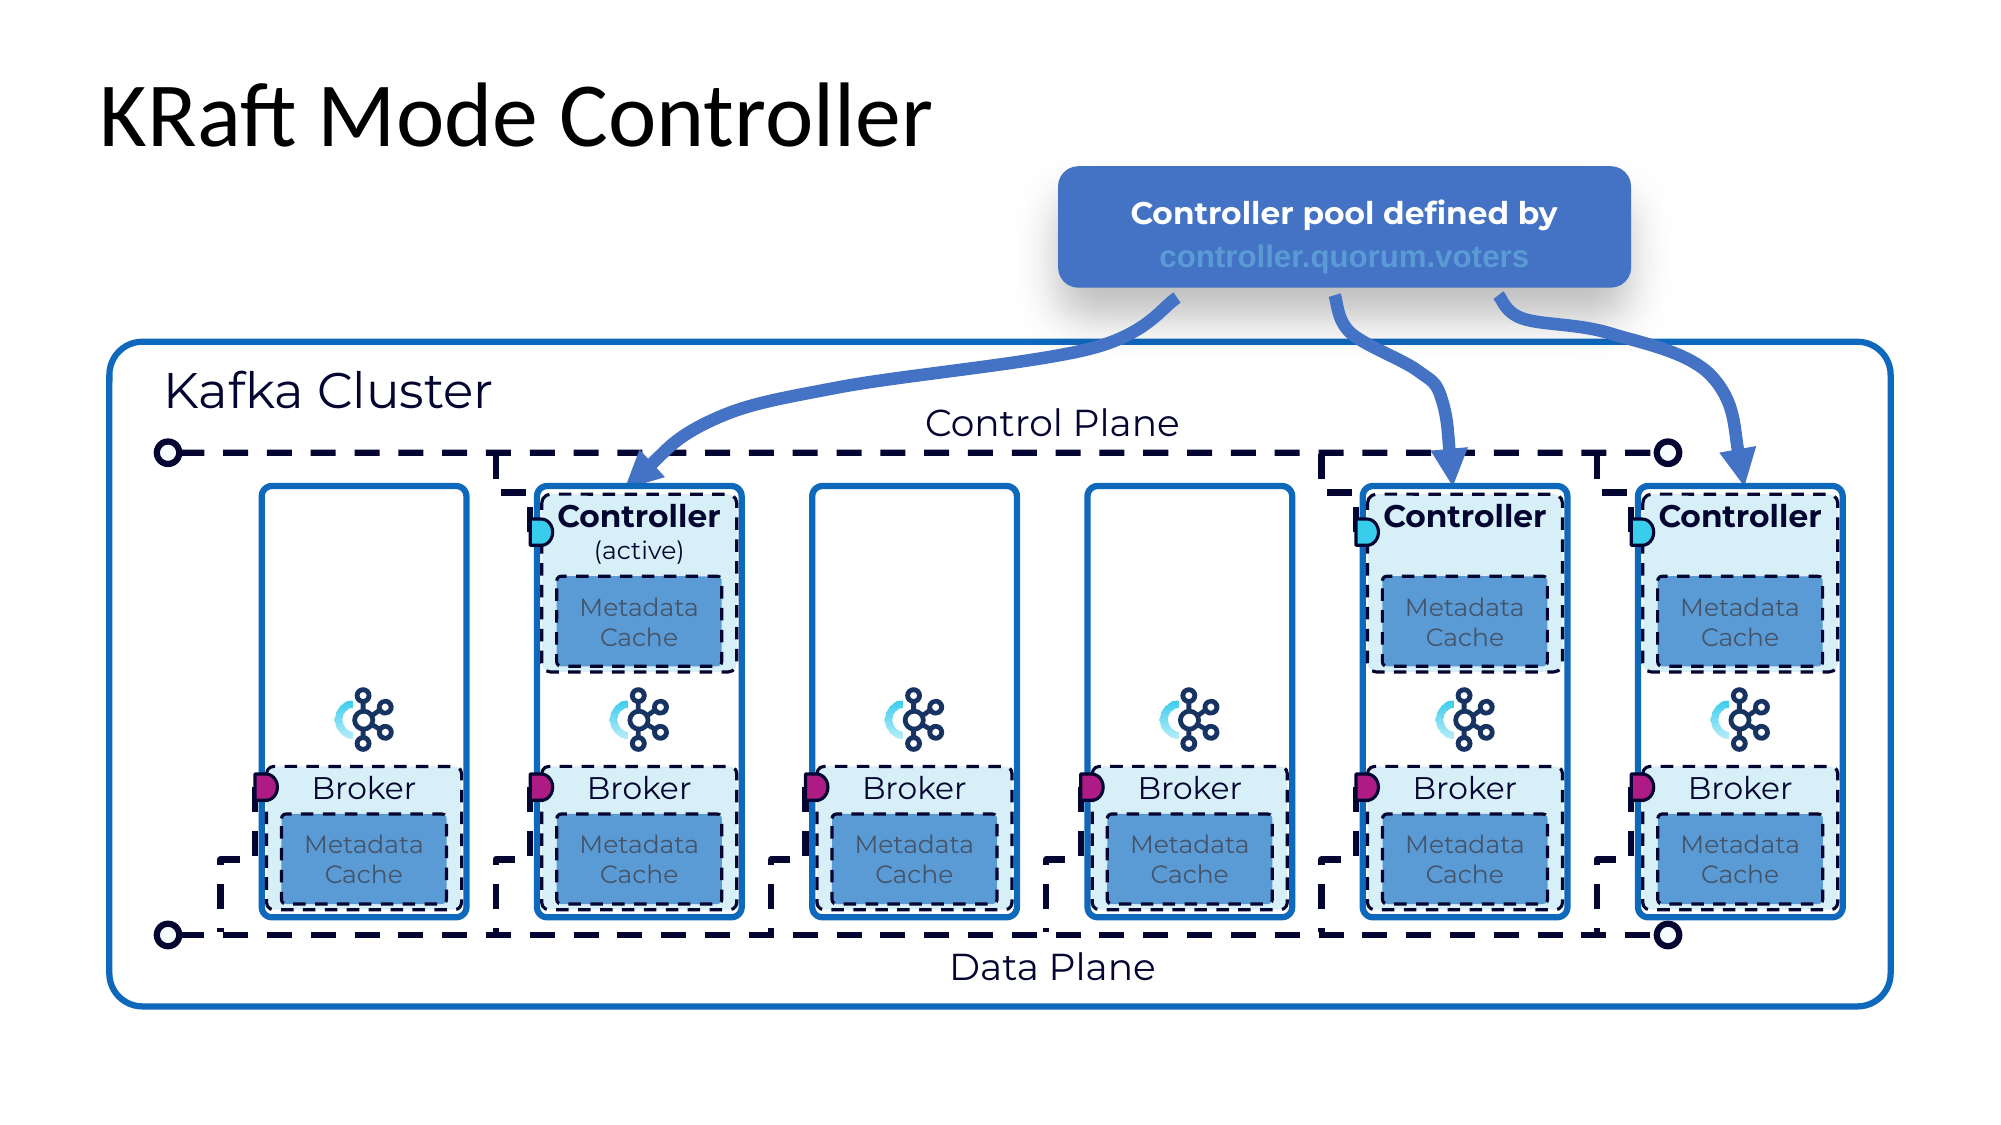

# KRaft Mode Controller
Controller pool defined by controller.quorum.voters

Kafka Cluster
Control Plane

Controller
(active)
Metadata Cache

Broker
Metadata Cache

Controller

Metadata Cache

Broker
Metadata Cache

Controller

Metadata Cache

Broker
Metadata Cache

Broker

Metadata Cache

Broker

Metadata Cache

Broker

Metadata Cache

Data Plane